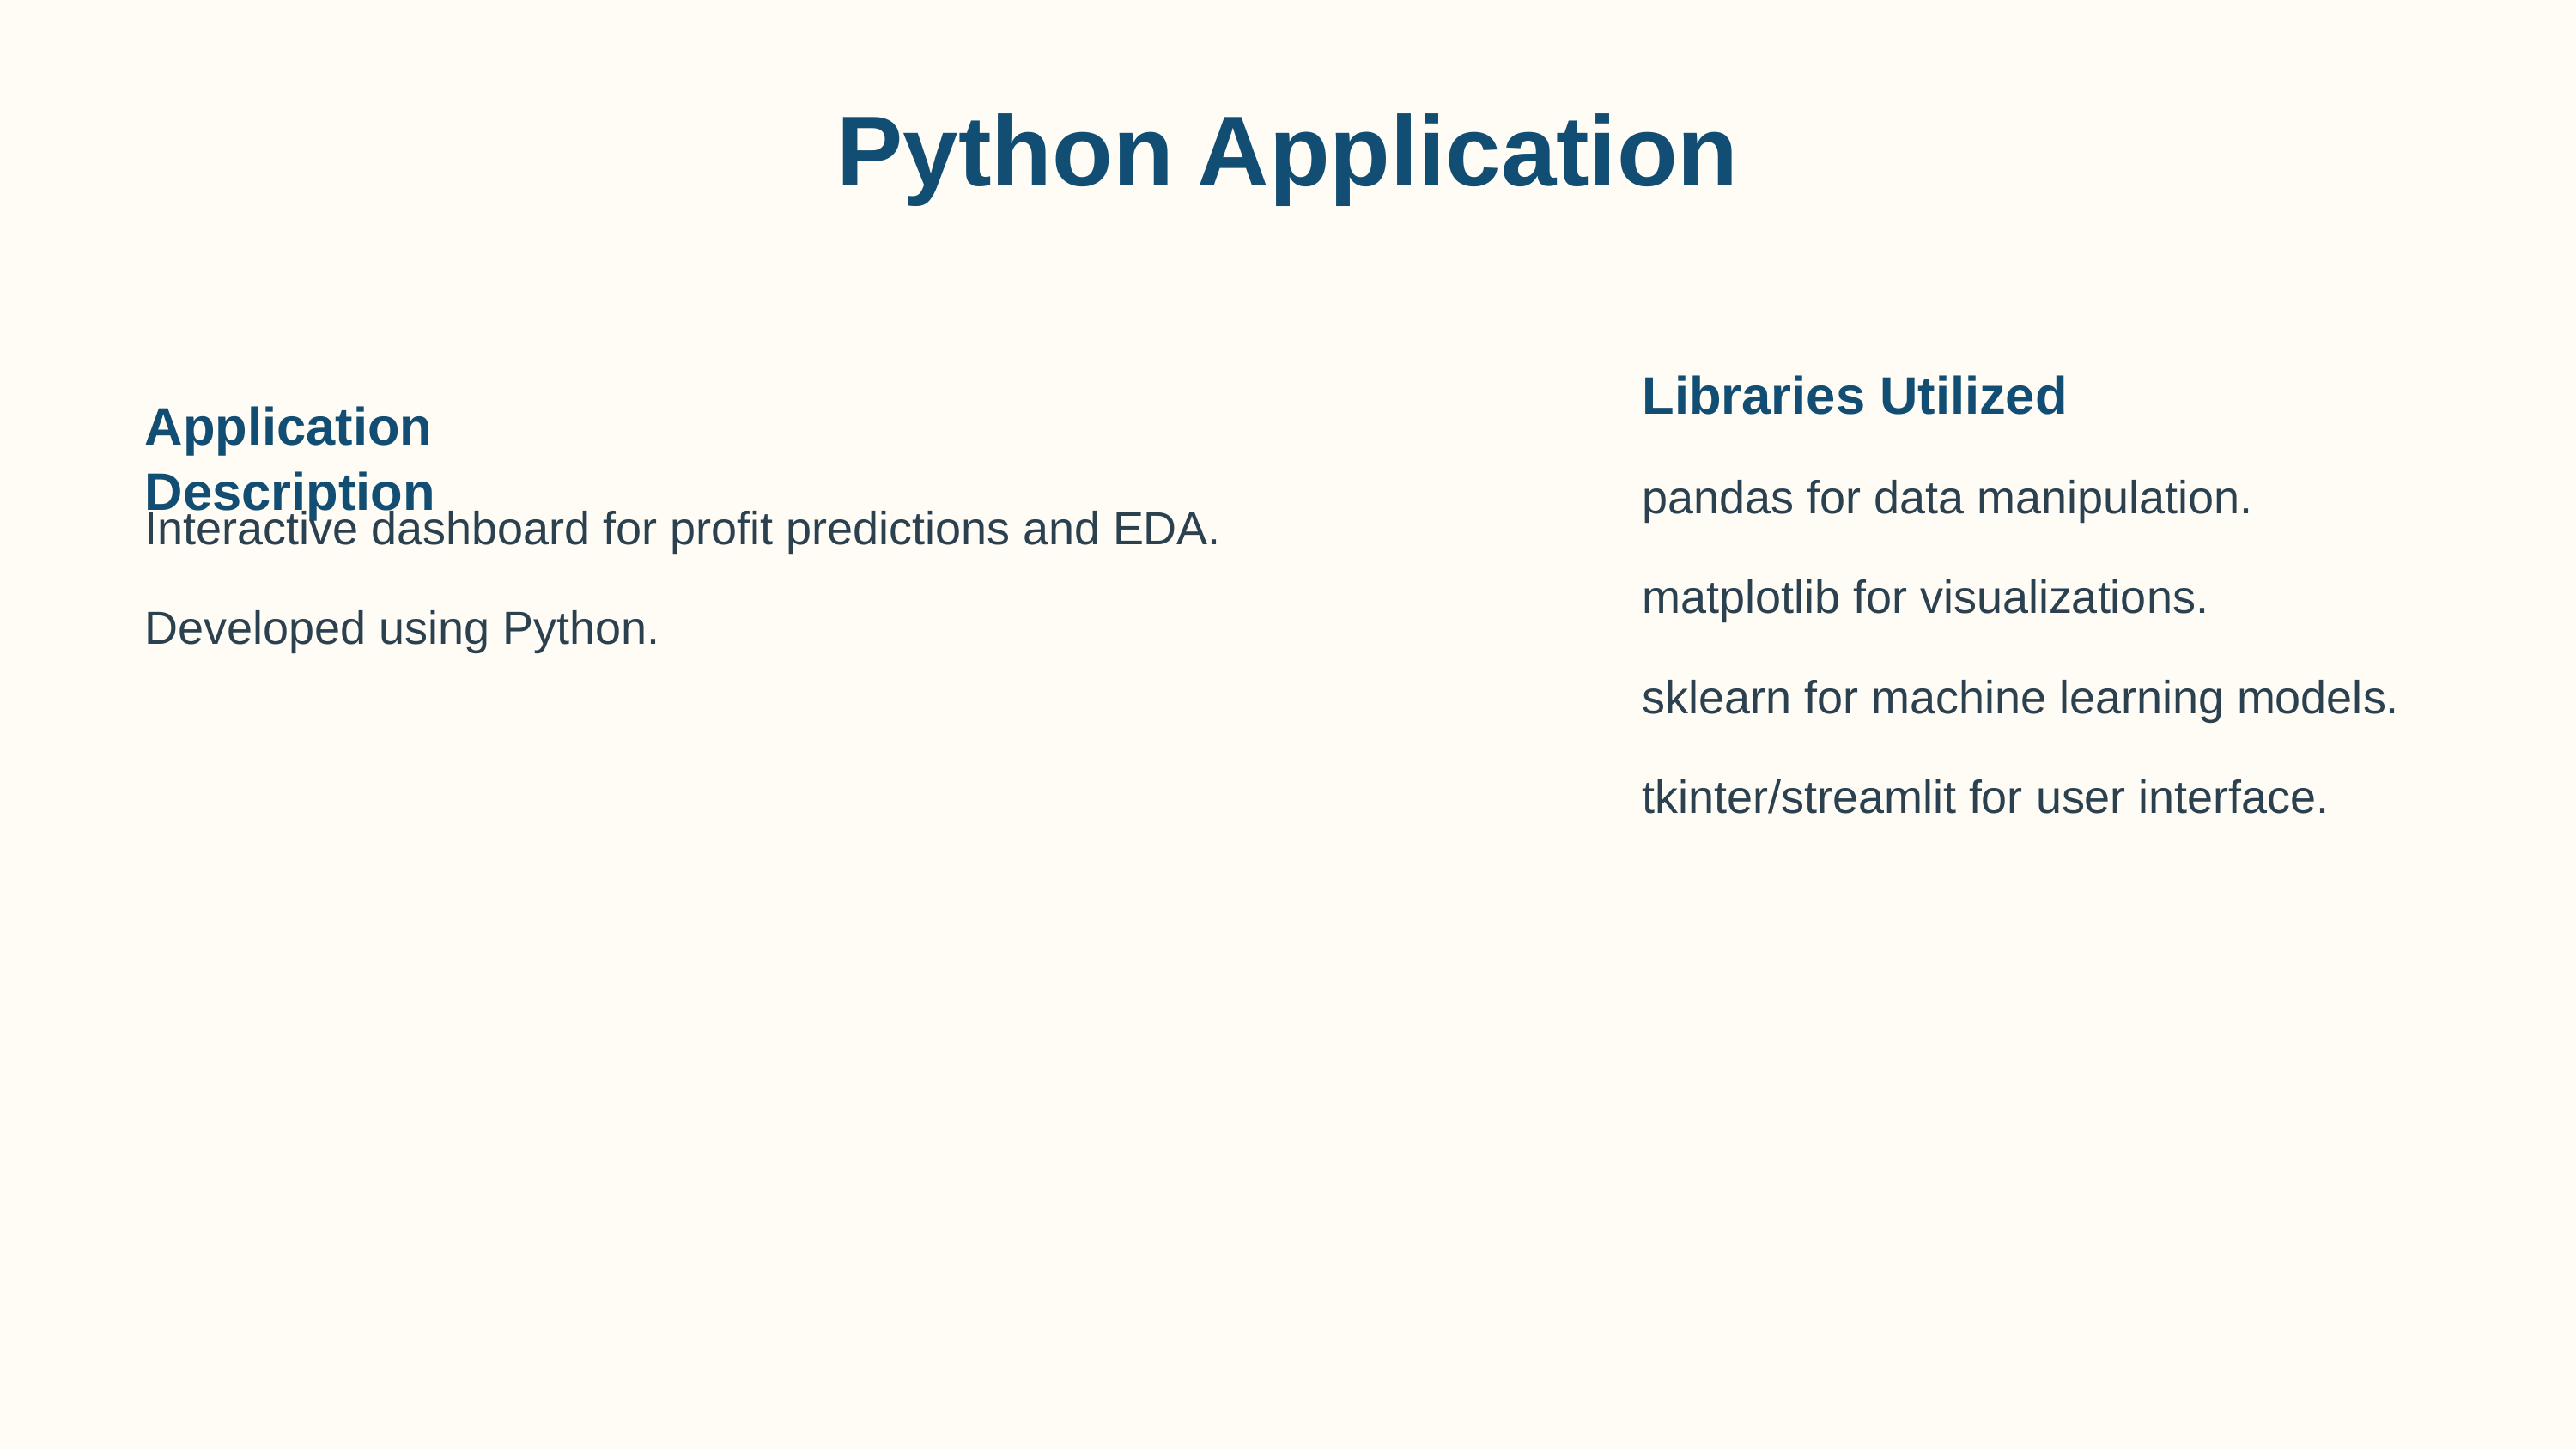

Python Application
Libraries Utilized
Application Description
pandas for data manipulation.
Interactive dashboard for profit predictions and EDA.
matplotlib for visualizations.
Developed using Python.
sklearn for machine learning models.
tkinter/streamlit for user interface.